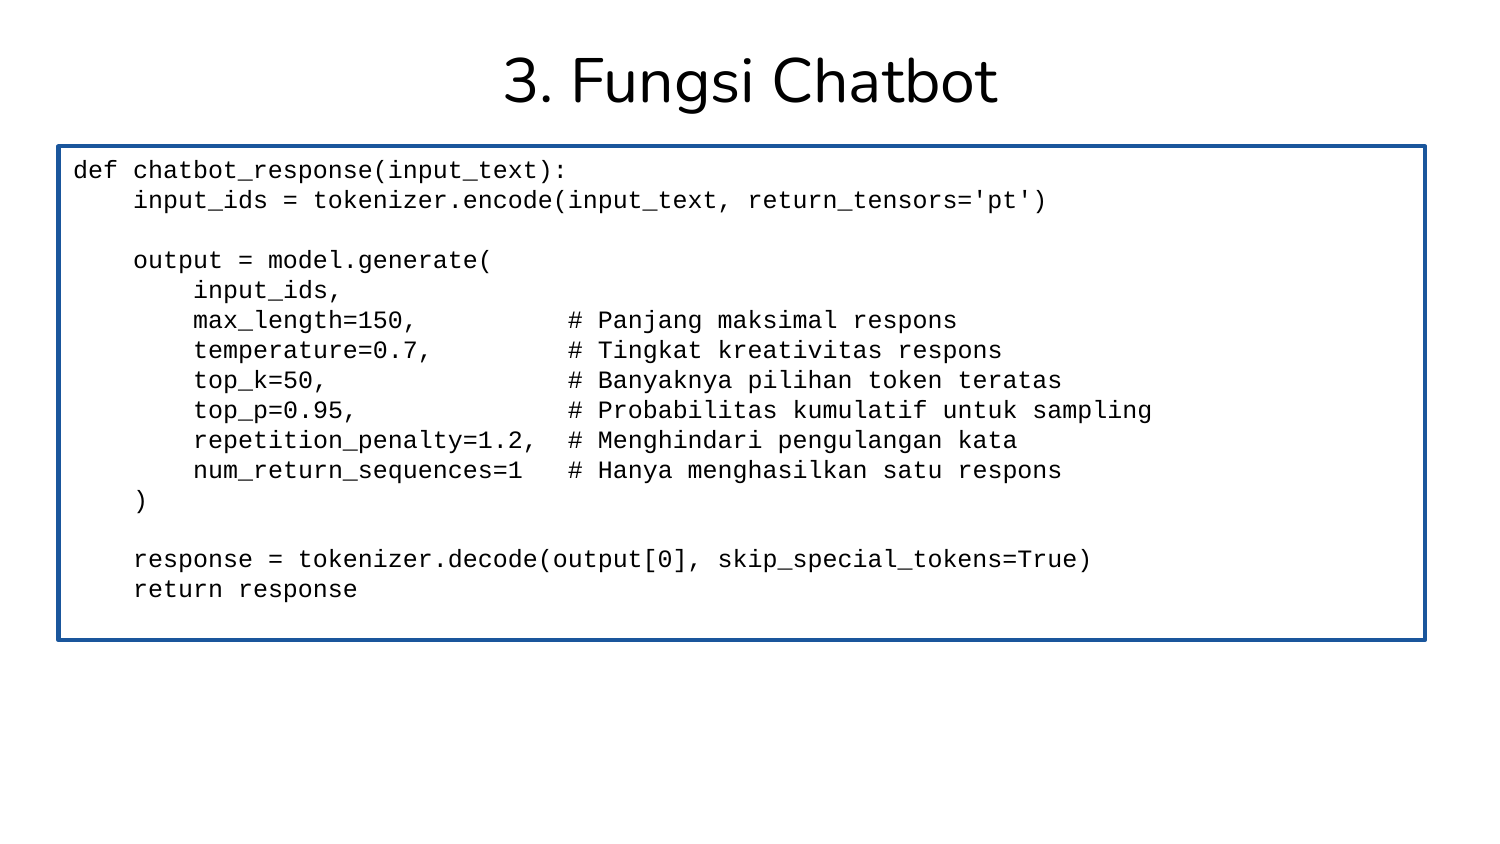

# 3. Fungsi Chatbot
def chatbot_response(input_text):
    input_ids = tokenizer.encode(input_text, return_tensors='pt')

    output = model.generate(
        input_ids,
        max_length=150,          # Panjang maksimal respons
        temperature=0.7,         # Tingkat kreativitas respons
        top_k=50,                # Banyaknya pilihan token teratas
        top_p=0.95,              # Probabilitas kumulatif untuk sampling
        repetition_penalty=1.2,  # Menghindari pengulangan kata
        num_return_sequences=1   # Hanya menghasilkan satu respons
    )

    response = tokenizer.decode(output[0], skip_special_tokens=True)
    return response